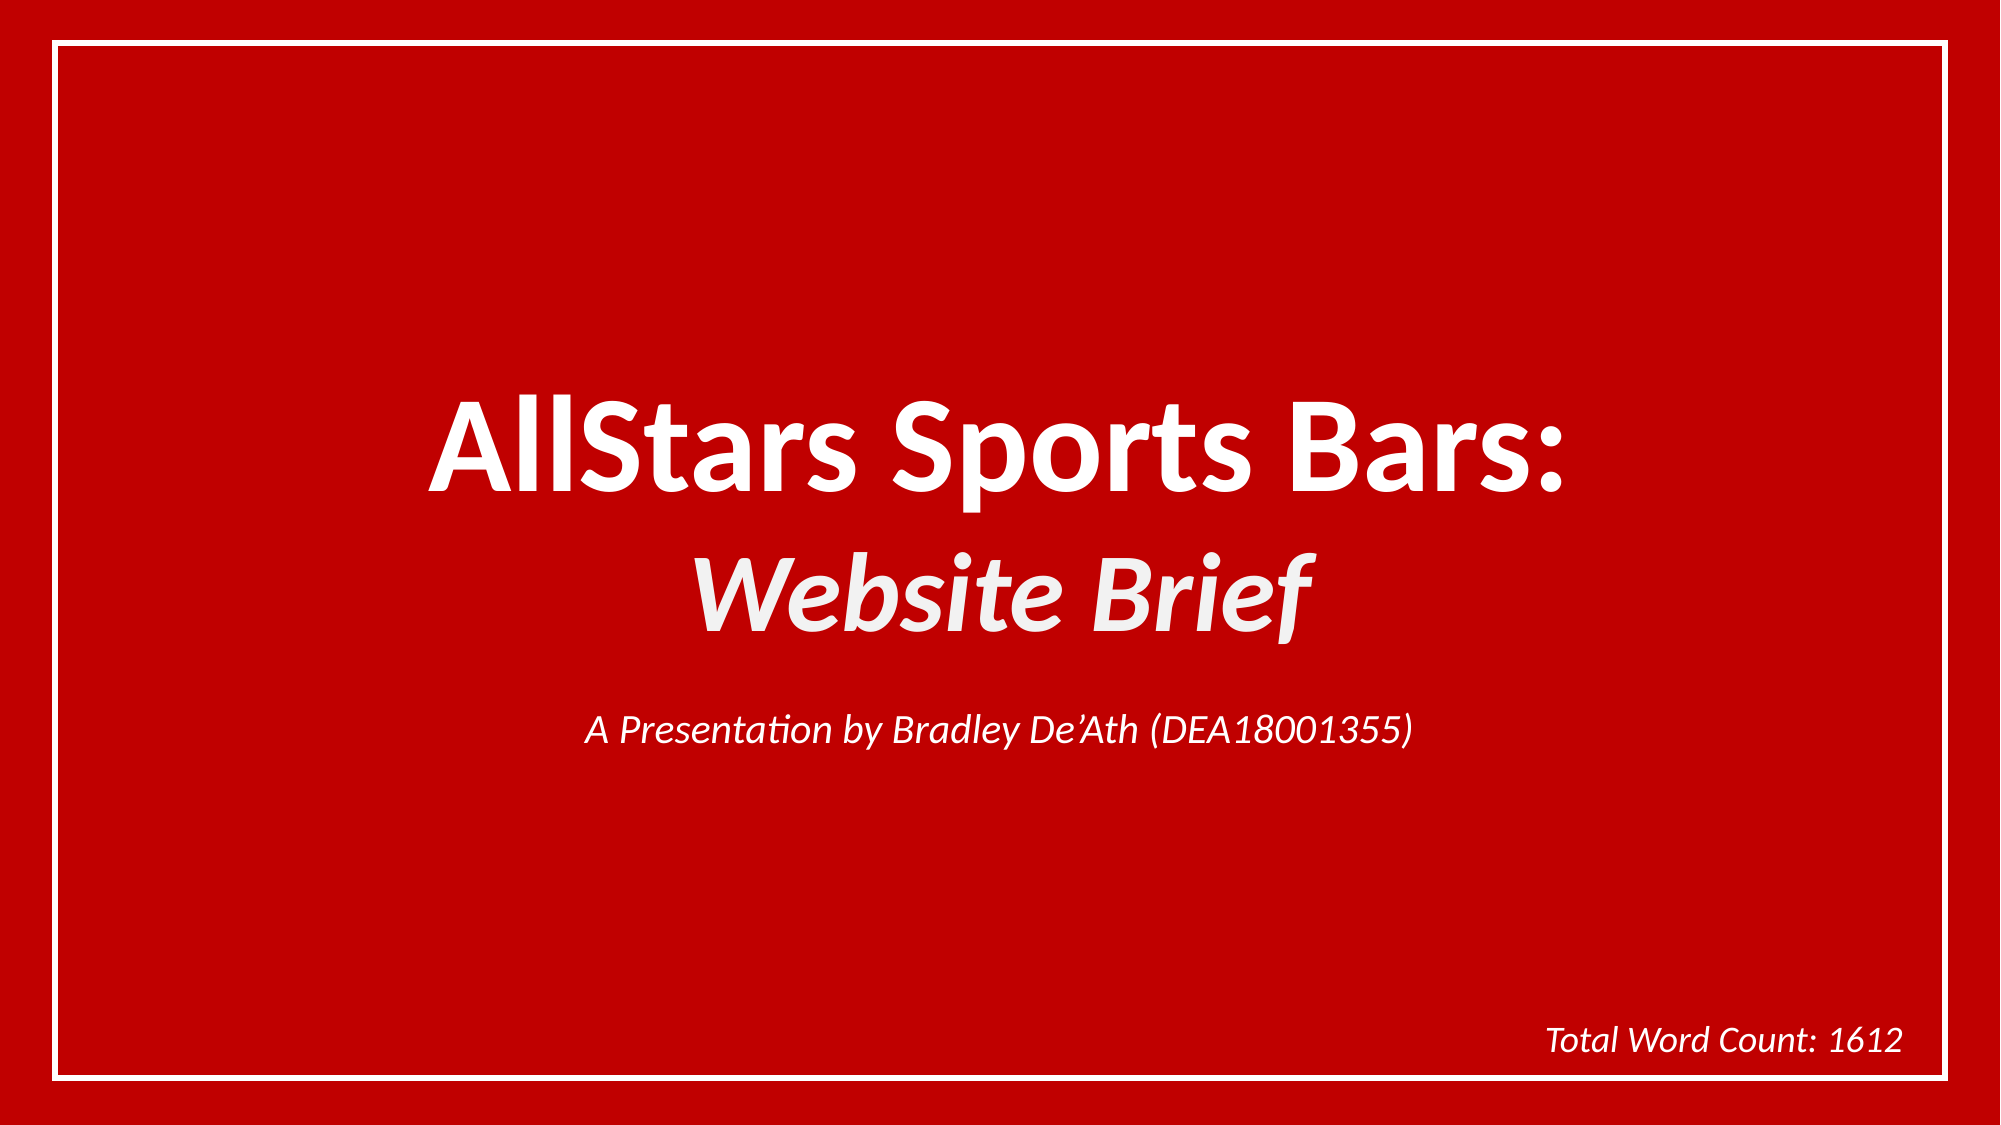

AllStars Sports Bars: Website Brief
A Presentation by Bradley De’Ath (DEA18001355)
Total Word Count: 1612